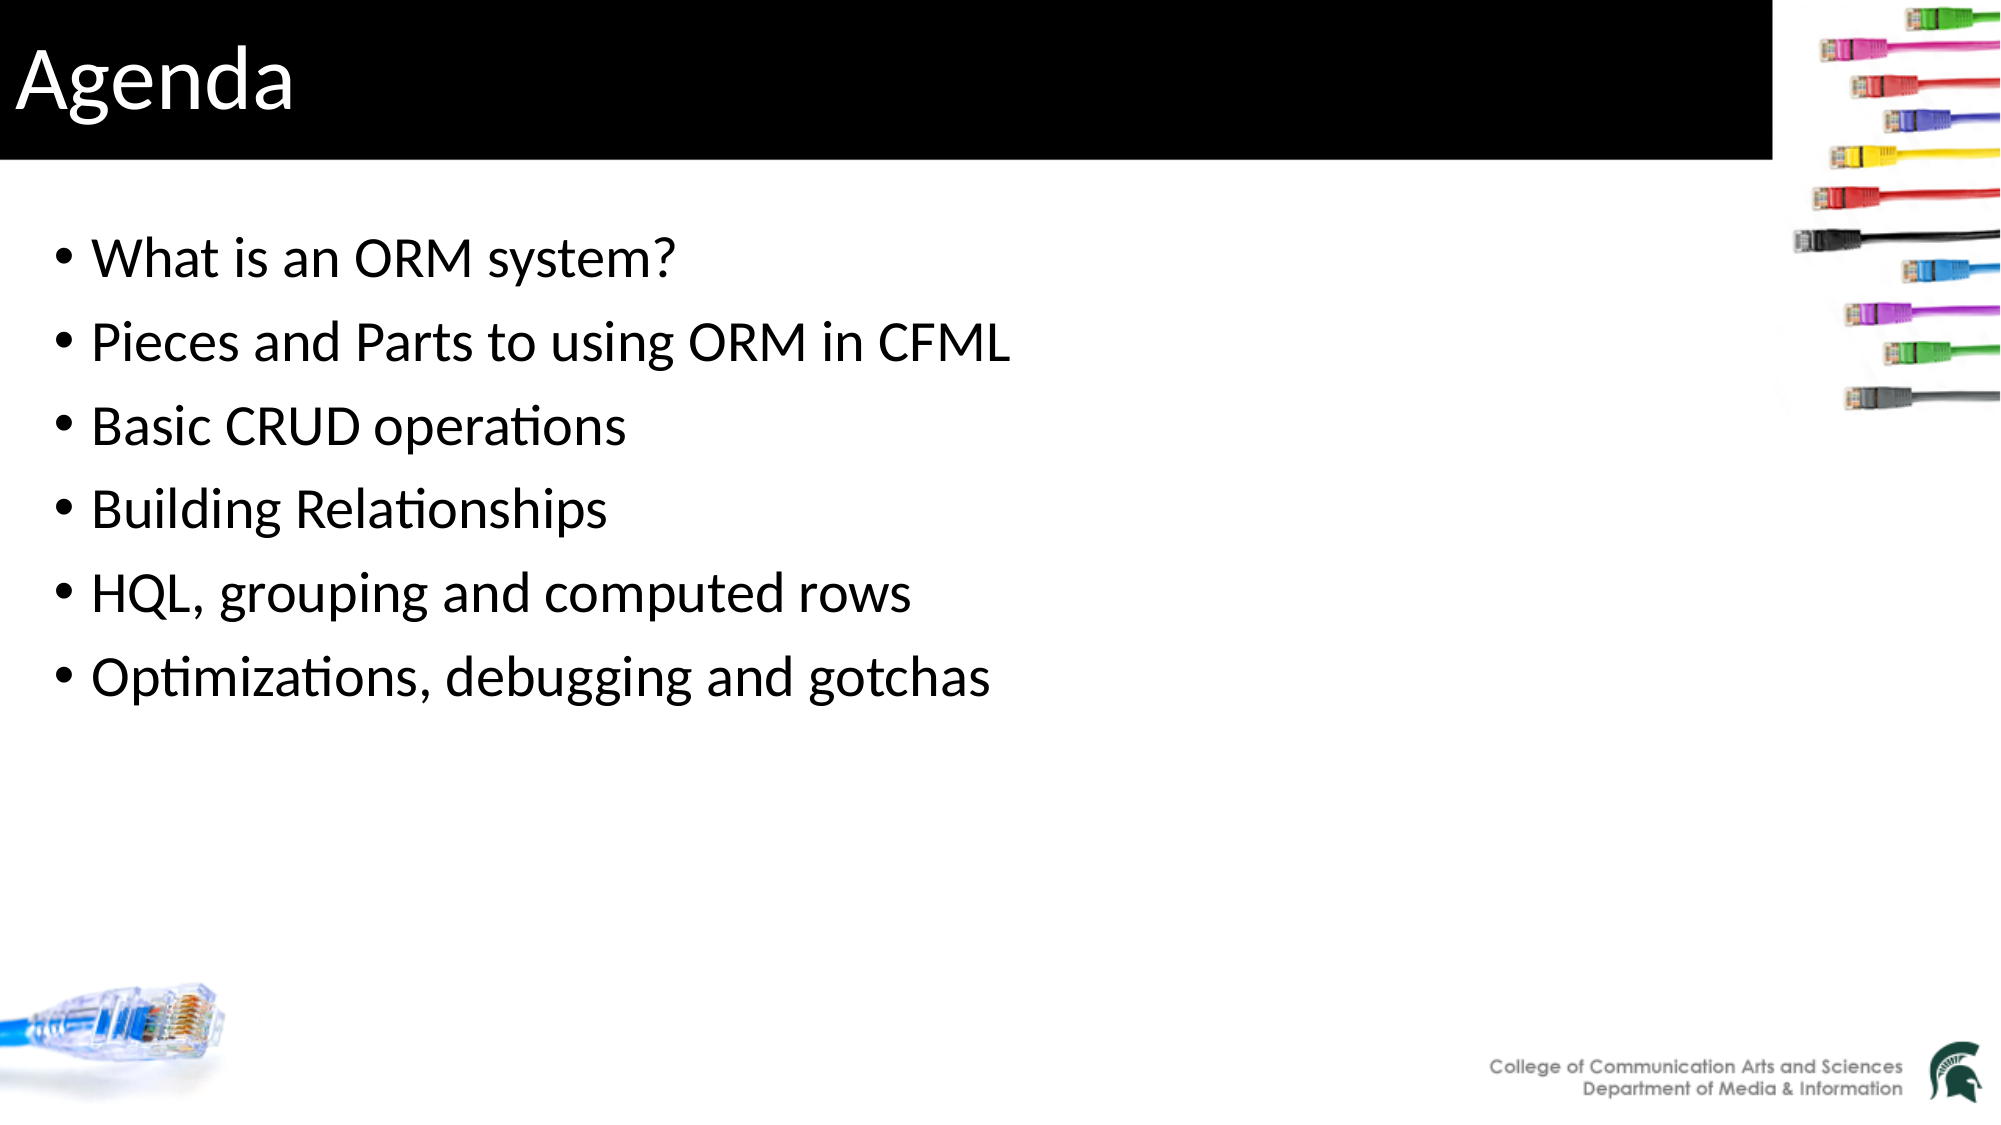

# Agenda
What is an ORM system?
Pieces and Parts to using ORM in CFML
Basic CRUD operations
Building Relationships
HQL, grouping and computed rows
Optimizations, debugging and gotchas